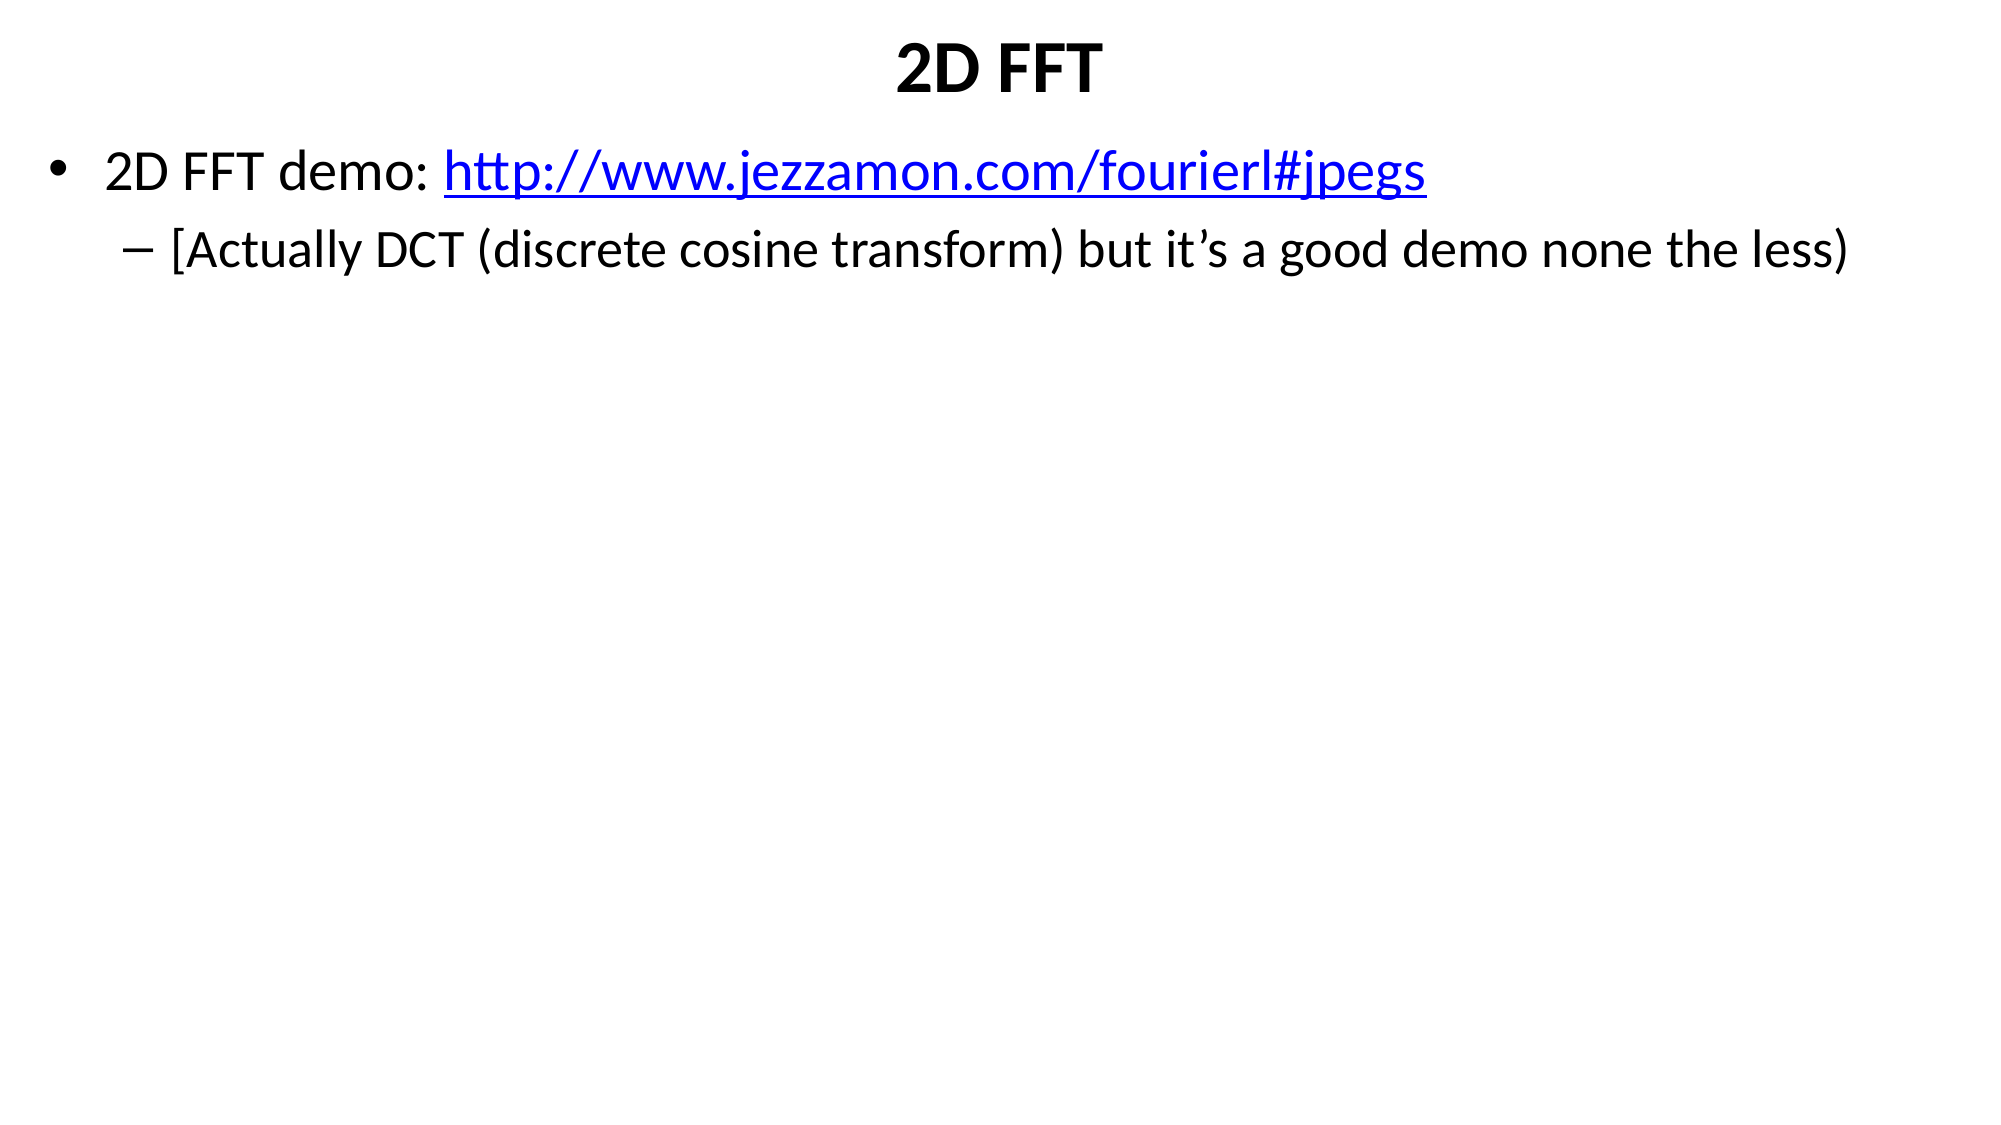

# 2D FFT
2D FFT demo: http://www.jezzamon.com/fourierl#jpegs
[Actually DCT (discrete cosine transform) but it’s a good demo none the less)